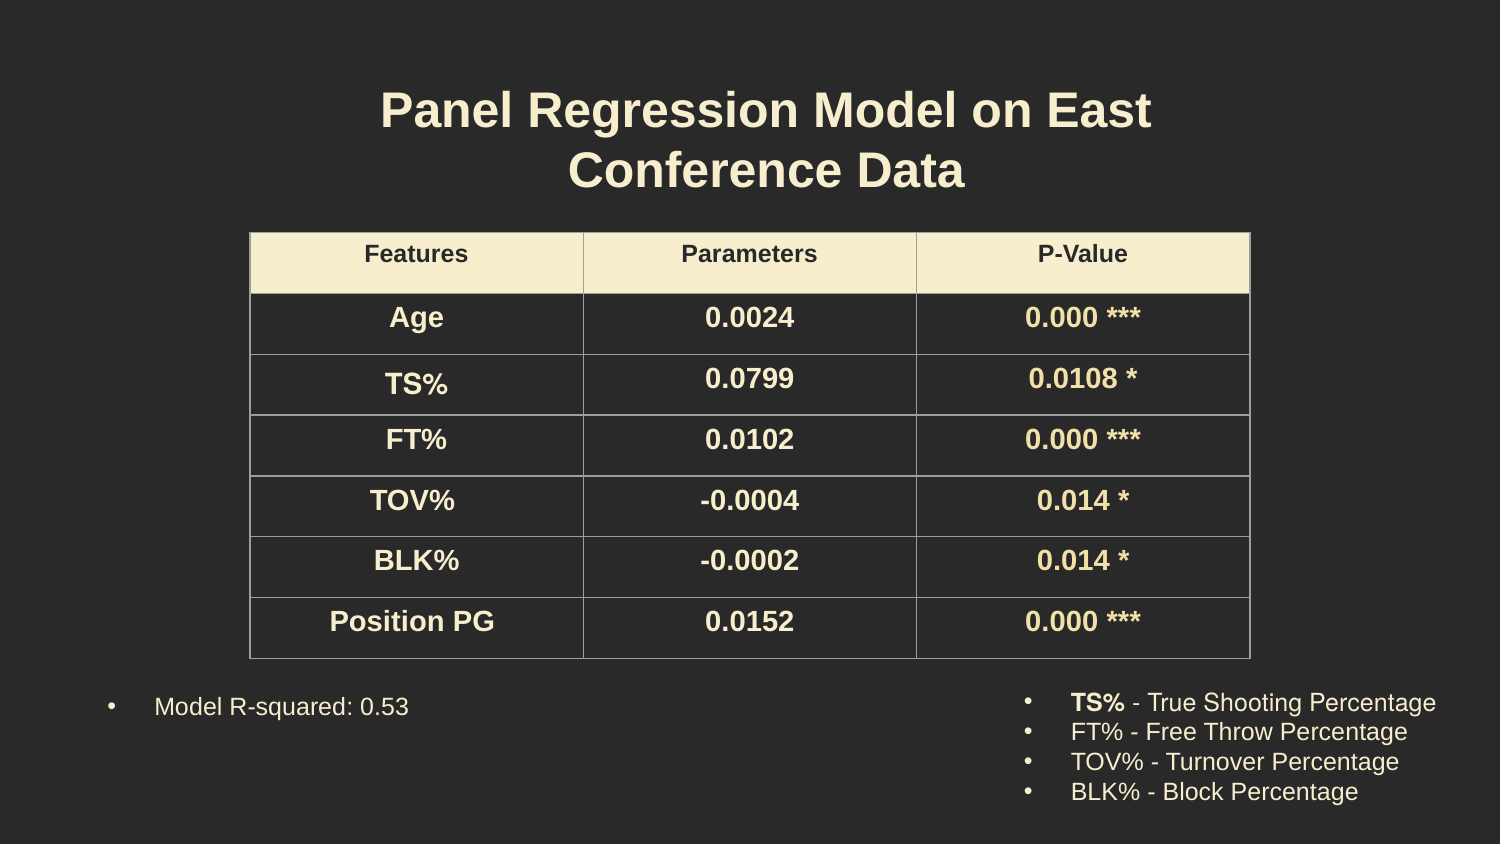

Panel Regression Model on East Conference Data
| Features | Parameters | P-Value |
| --- | --- | --- |
| Age | 0.0024 | 0.000 \*\*\* |
| TS% | 0.0799 | 0.0108 \* |
| FT% | 0.0102 | 0.000 \*\*\* |
| TOV% | -0.0004 | 0.014 \* |
| BLK% | -0.0002 | 0.014 \* |
| Position PG | 0.0152 | 0.000 \*\*\* |
TS% - True Shooting Percentage
FT% - Free Throw Percentage
TOV% - Turnover Percentage
BLK% - Block Percentage
Model R-squared: 0.53